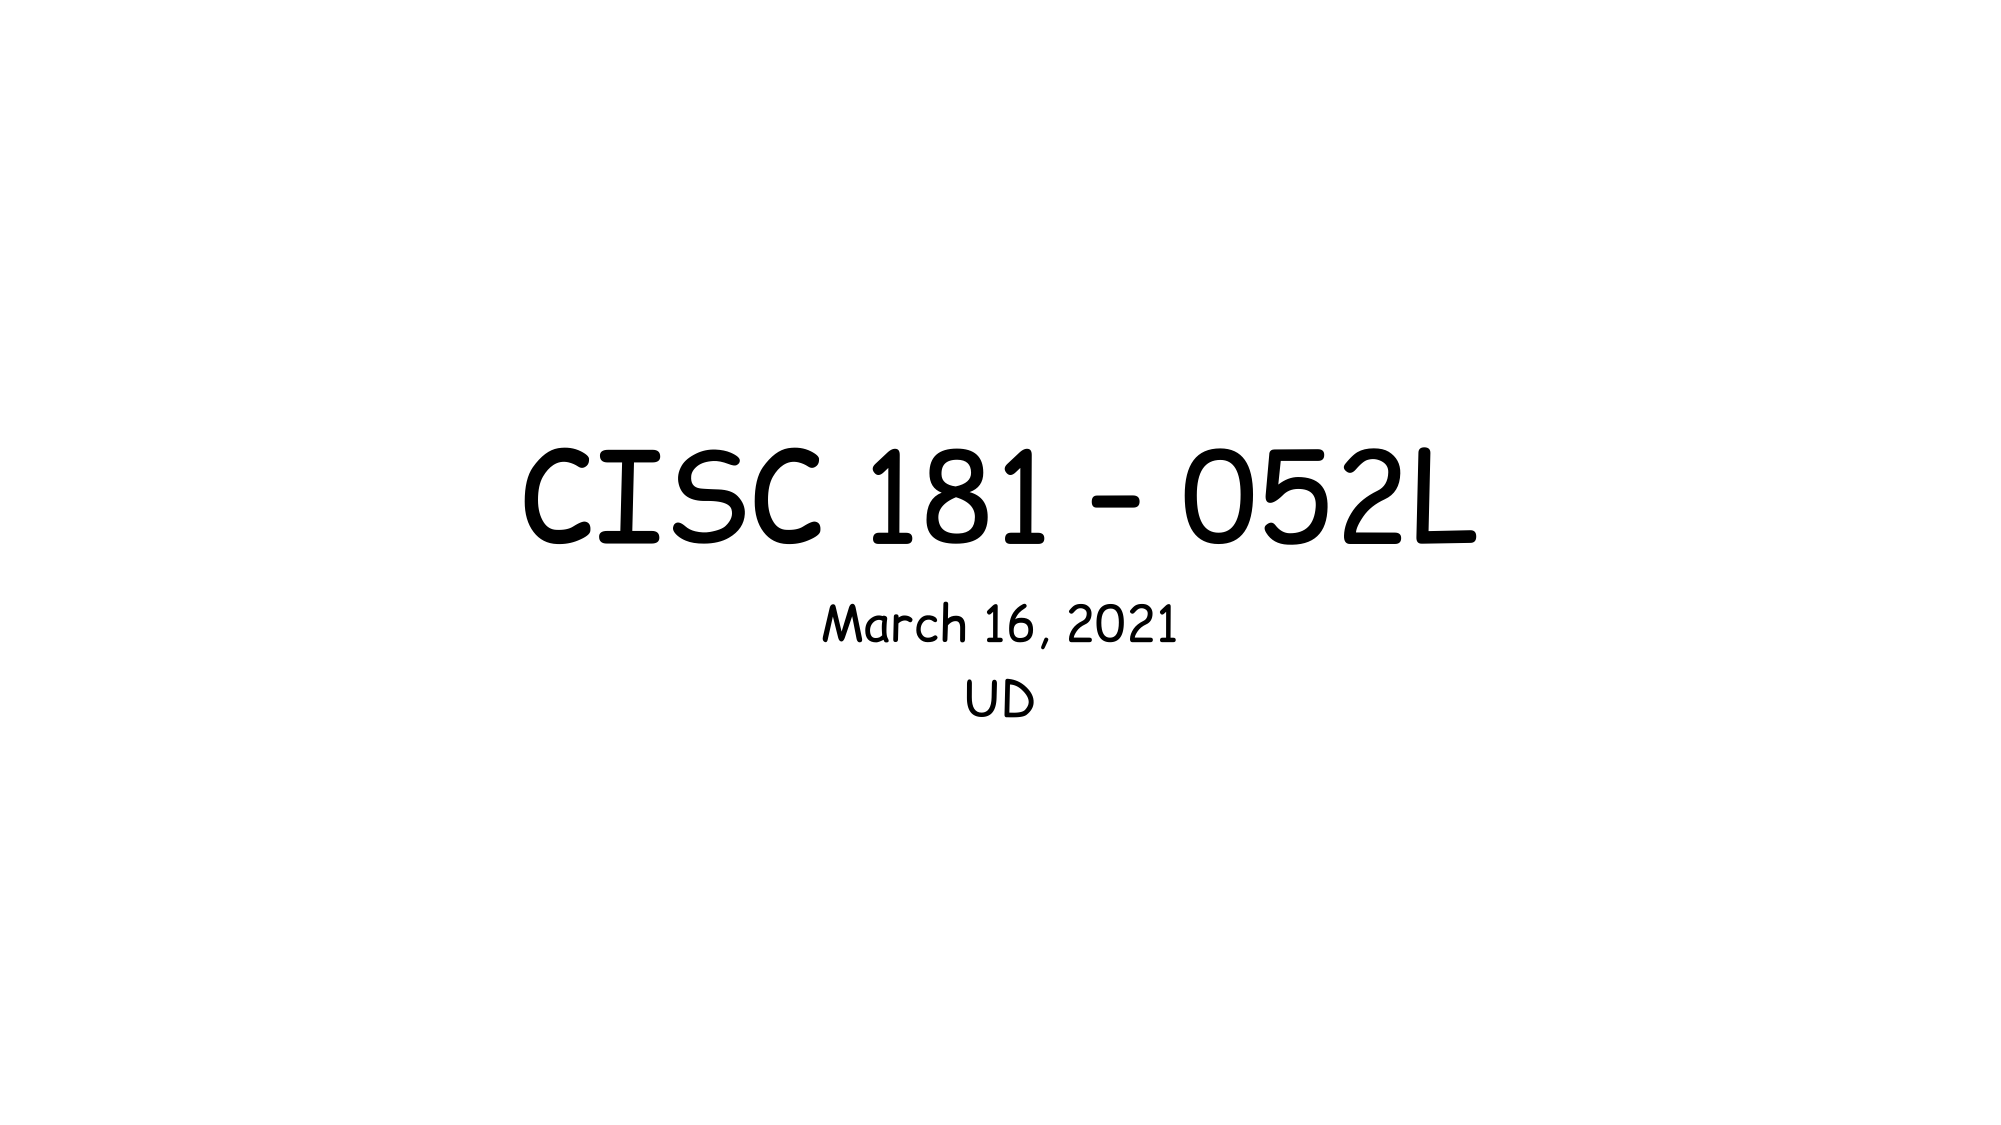

# CISC 181 – 052L
March 16, 2021
UD